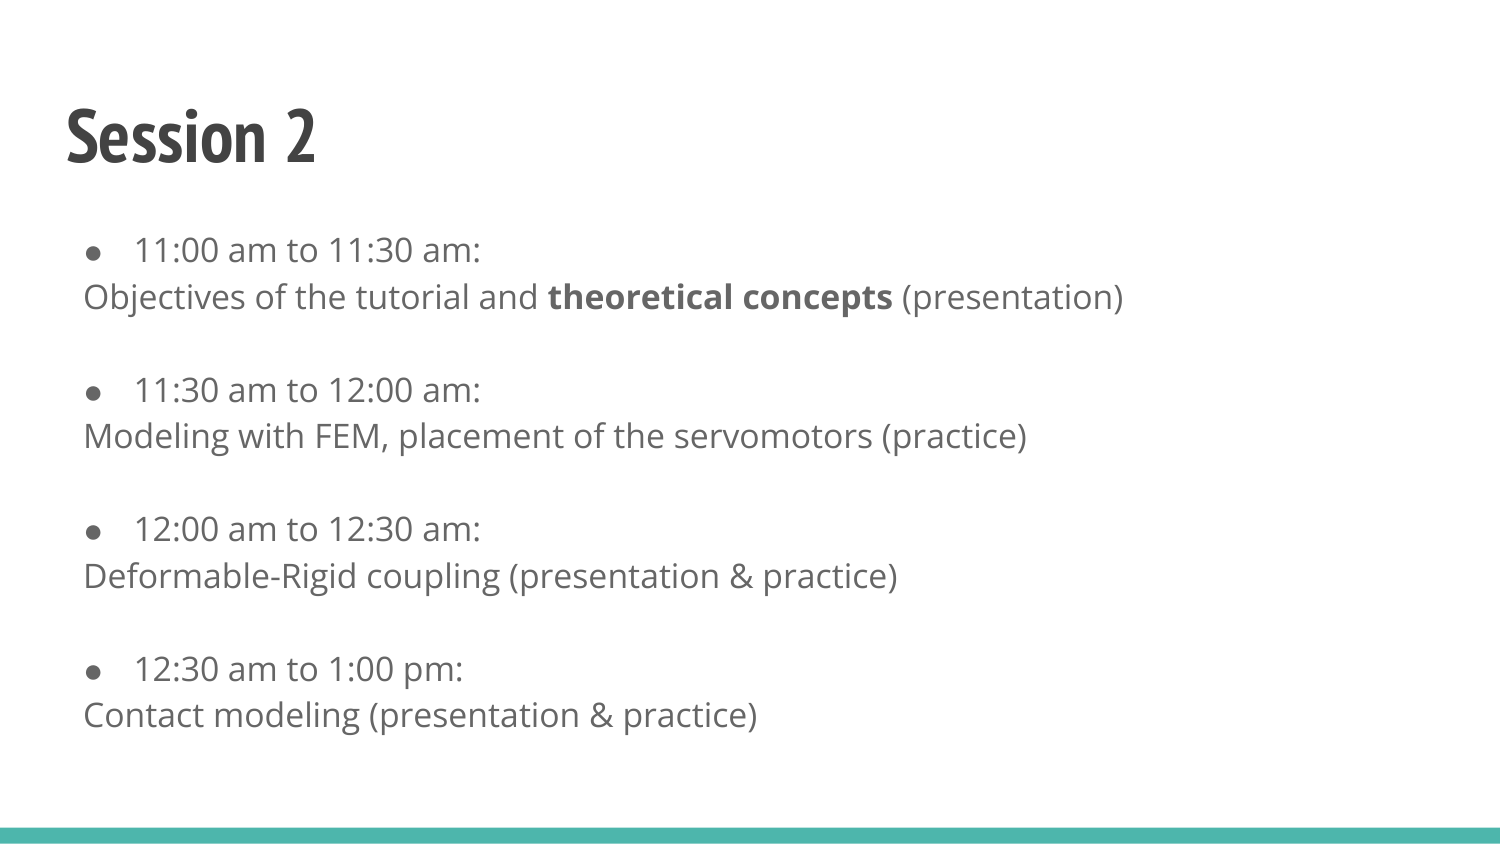

# Session 2
11:00 am to 11:30 am:
Objectives of the tutorial and theoretical concepts (presentation)

11:30 am to 12:00 am:
Modeling with FEM, placement of the servomotors (practice)

12:00 am to 12:30 am:
Deformable-Rigid coupling (presentation & practice)

12:30 am to 1:00 pm:
Contact modeling (presentation & practice)